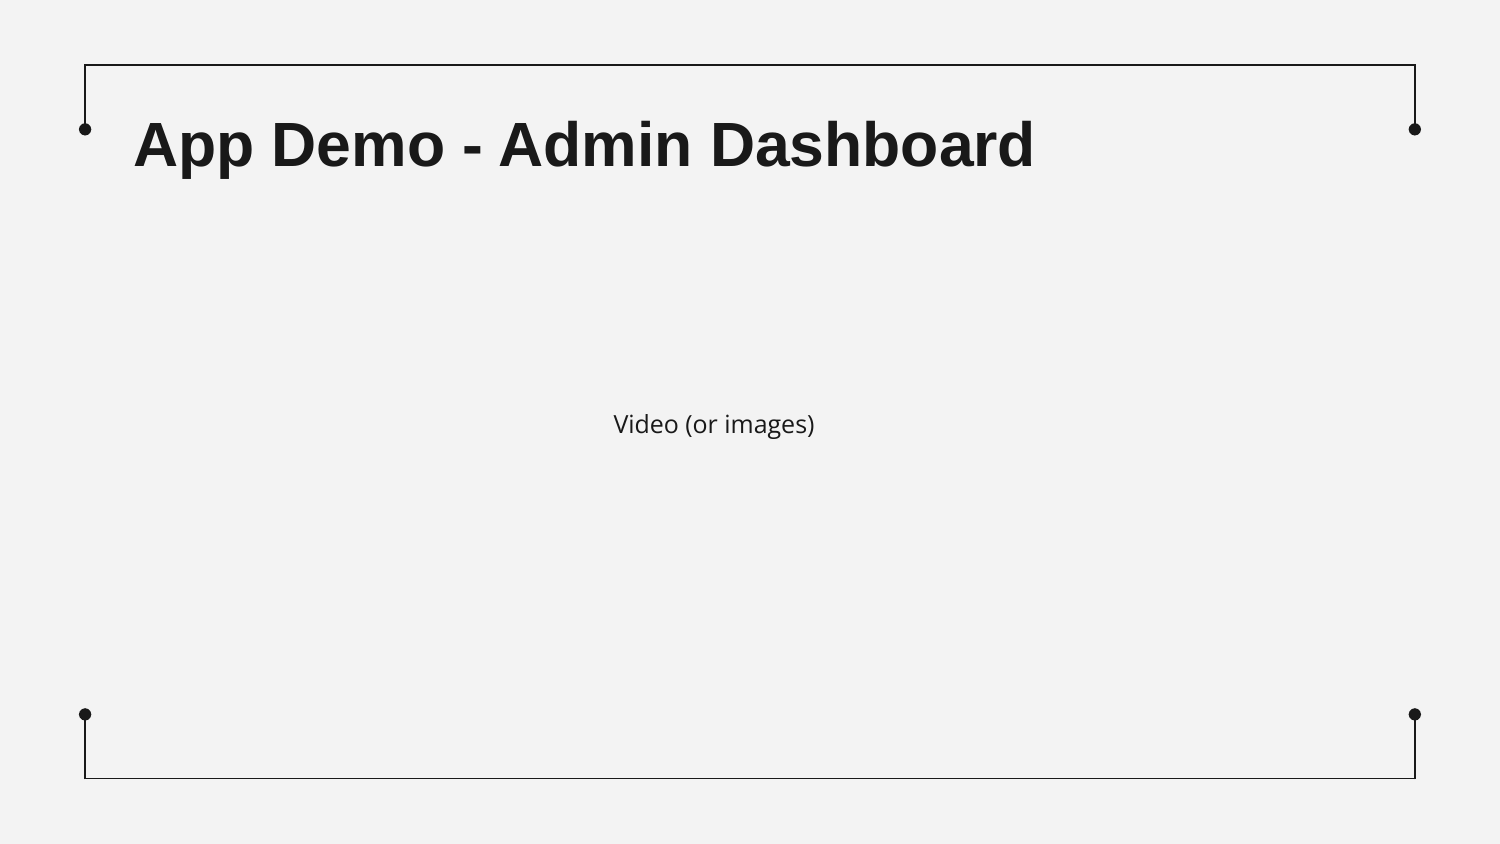

# App Demo - Admin Dashboard
Video (or images)